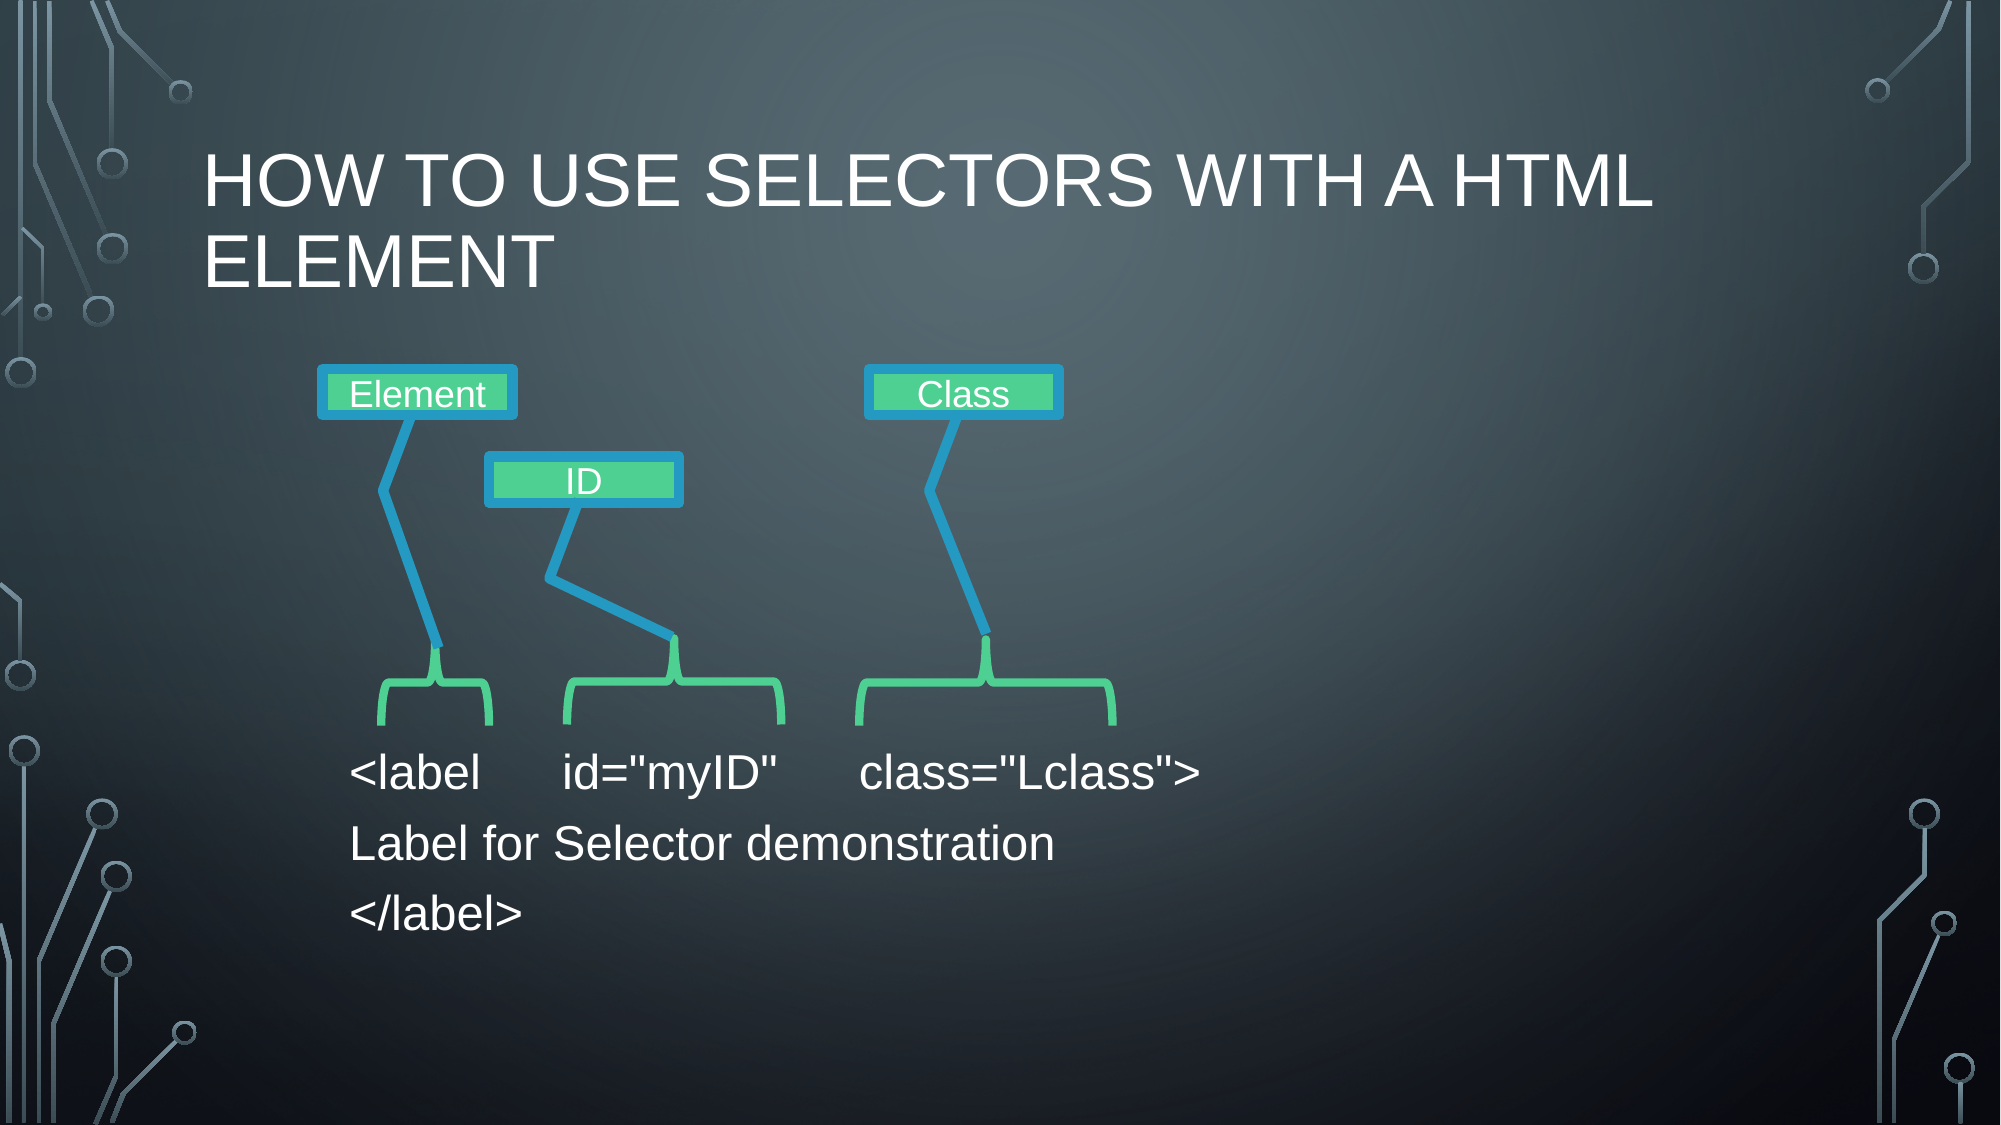

# How to use selectors with a HTML Element

	<label      id="myID"      class="Lclass">
		Label for Selector demonstration
	</label>
Element
Class
ID